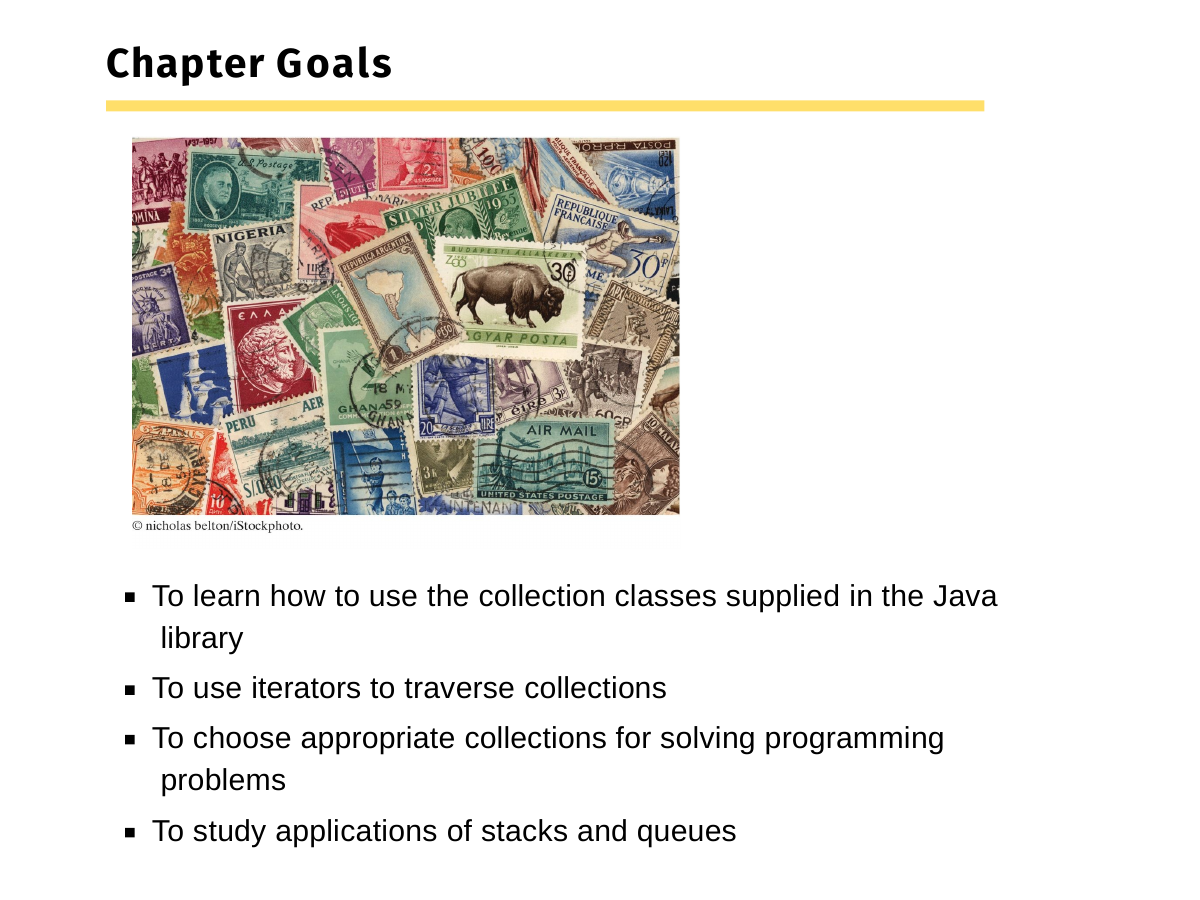

# Chapter Goals

To learn how to use the collection classes supplied in the Java  library
To use iterators to traverse collections
To choose appropriate collections for solving programming  problems
To study applications of stacks and queues